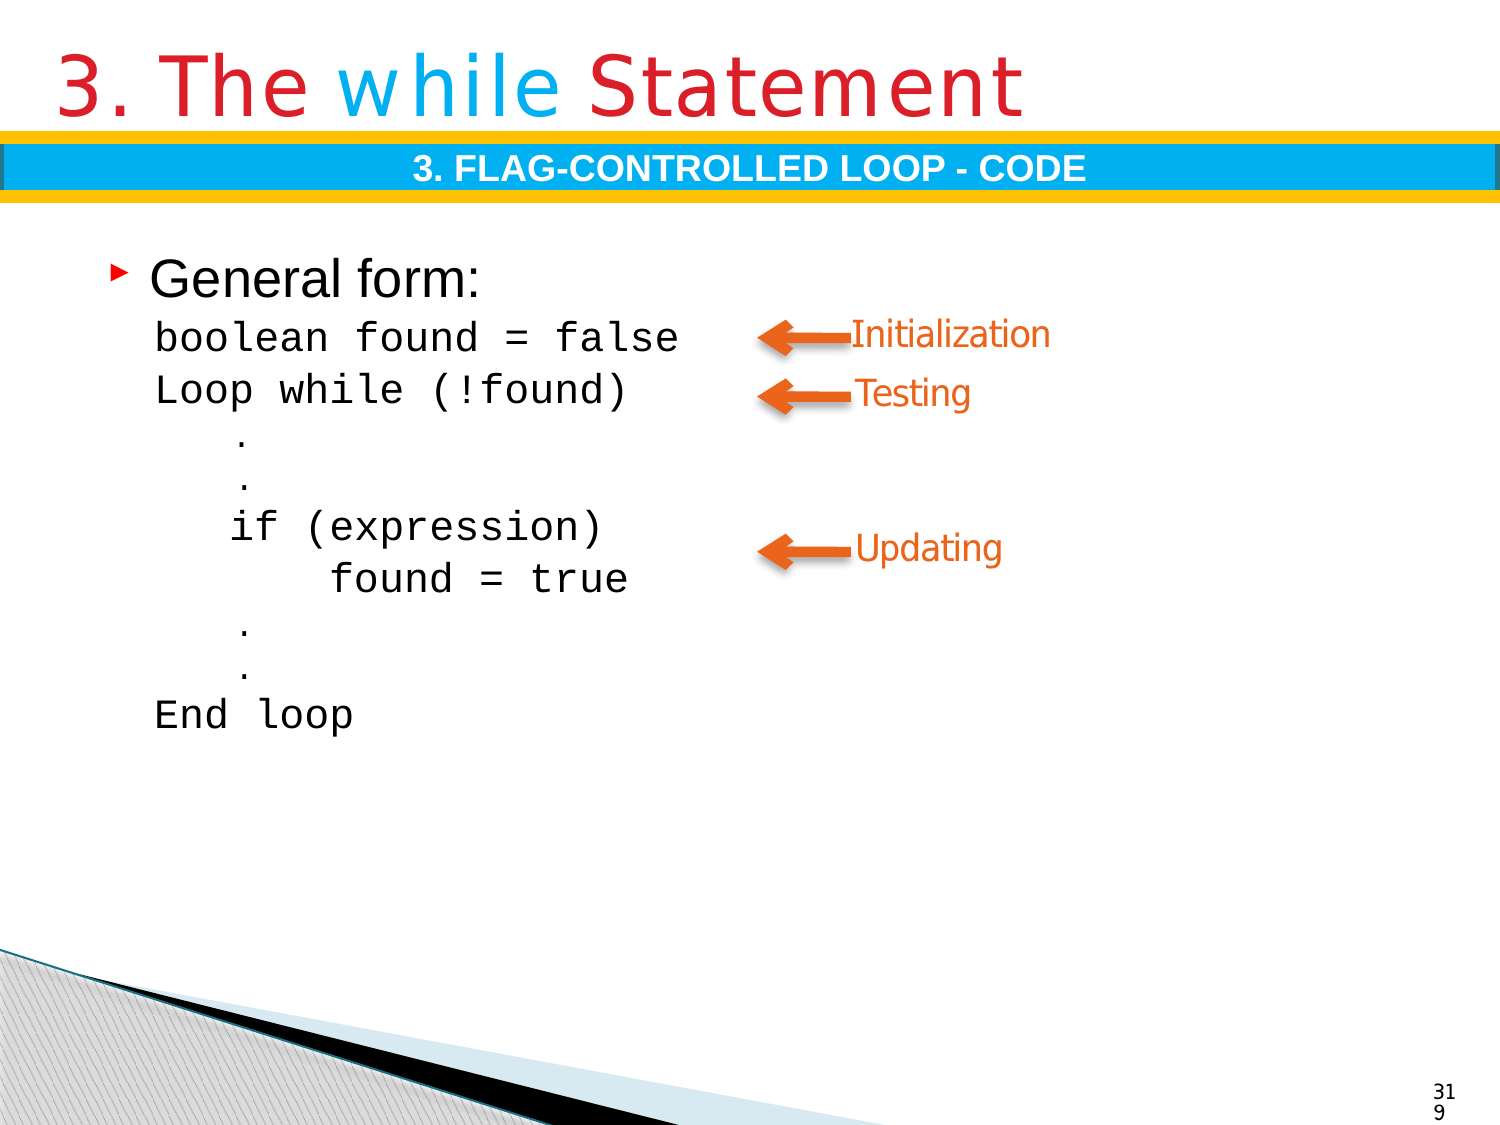

# 3. The while Statement
3. FLAG-CONTROLLED LOOP - CODE
General form:
boolean found = false
Loop while (!found)
 	  .
    .
   if (expression)
       found = true
    .
    .
End loop
Initialization
Testing
Updating
319